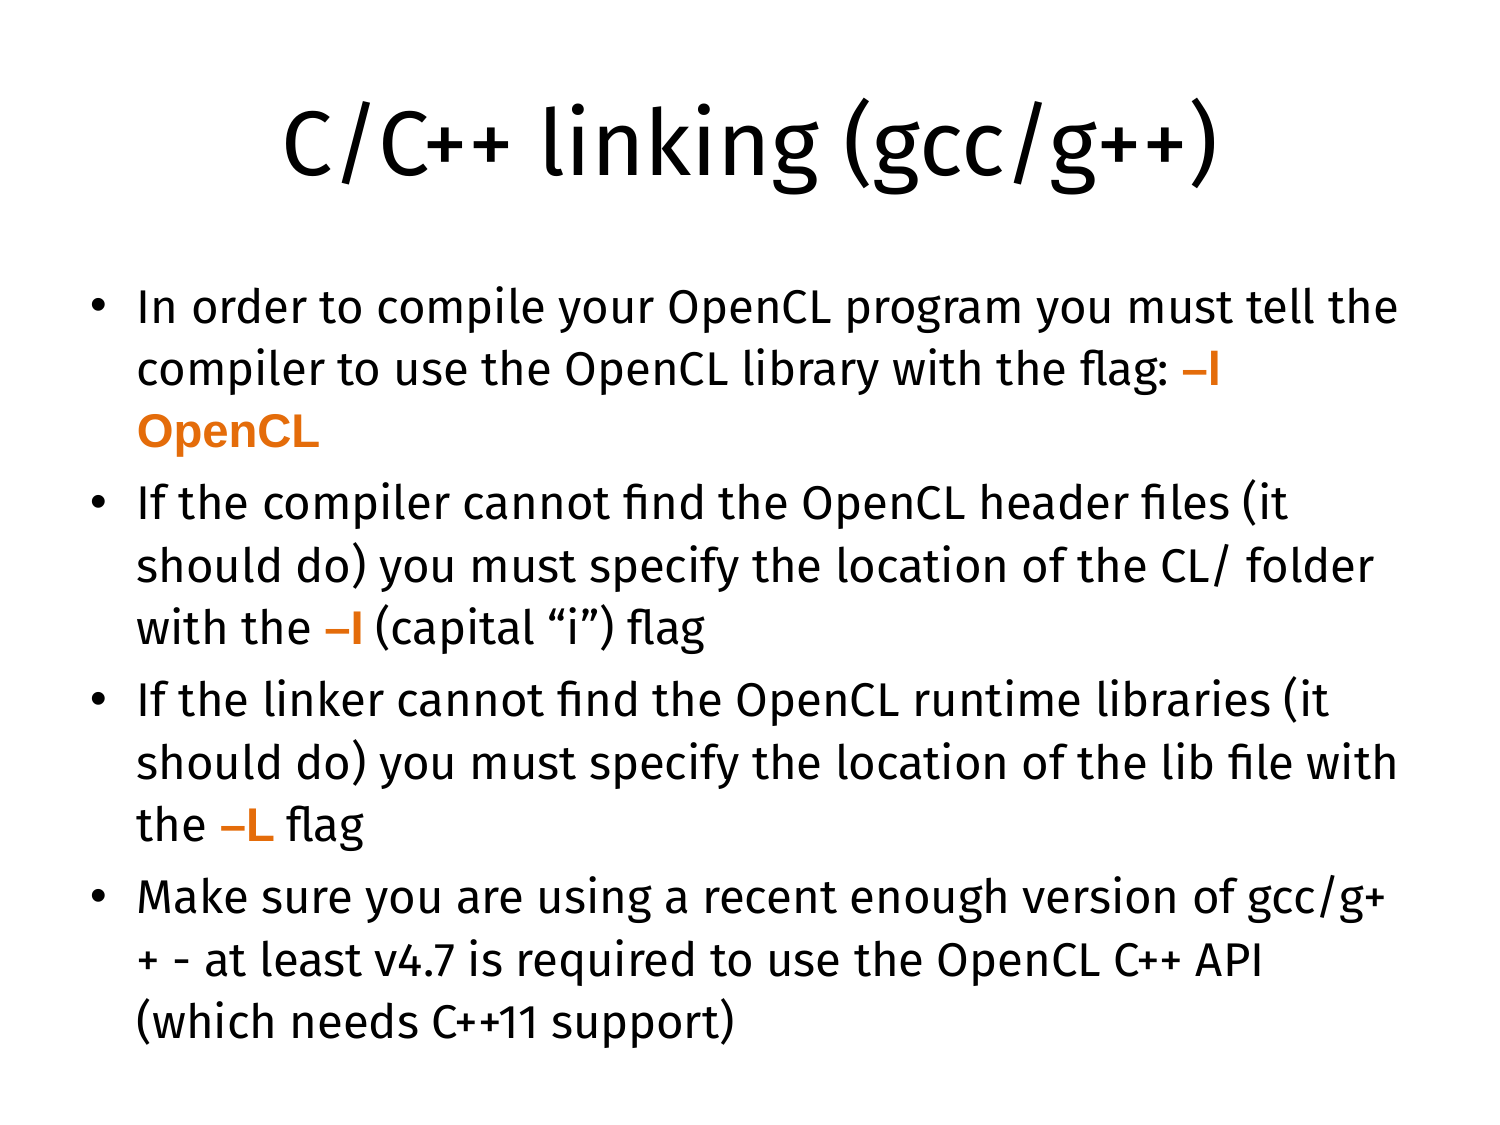

# C/C++ linking (gcc/g++)
In order to compile your OpenCL program you must tell the compiler to use the OpenCL library with the flag: –l OpenCL
If the compiler cannot find the OpenCL header files (it should do) you must specify the location of the CL/ folder with the –I (capital “i”) flag
If the linker cannot find the OpenCL runtime libraries (it should do) you must specify the location of the lib file with the –L flag
Make sure you are using a recent enough version of gcc/g++ - at least v4.7 is required to use the OpenCL C++ API (which needs C++11 support)